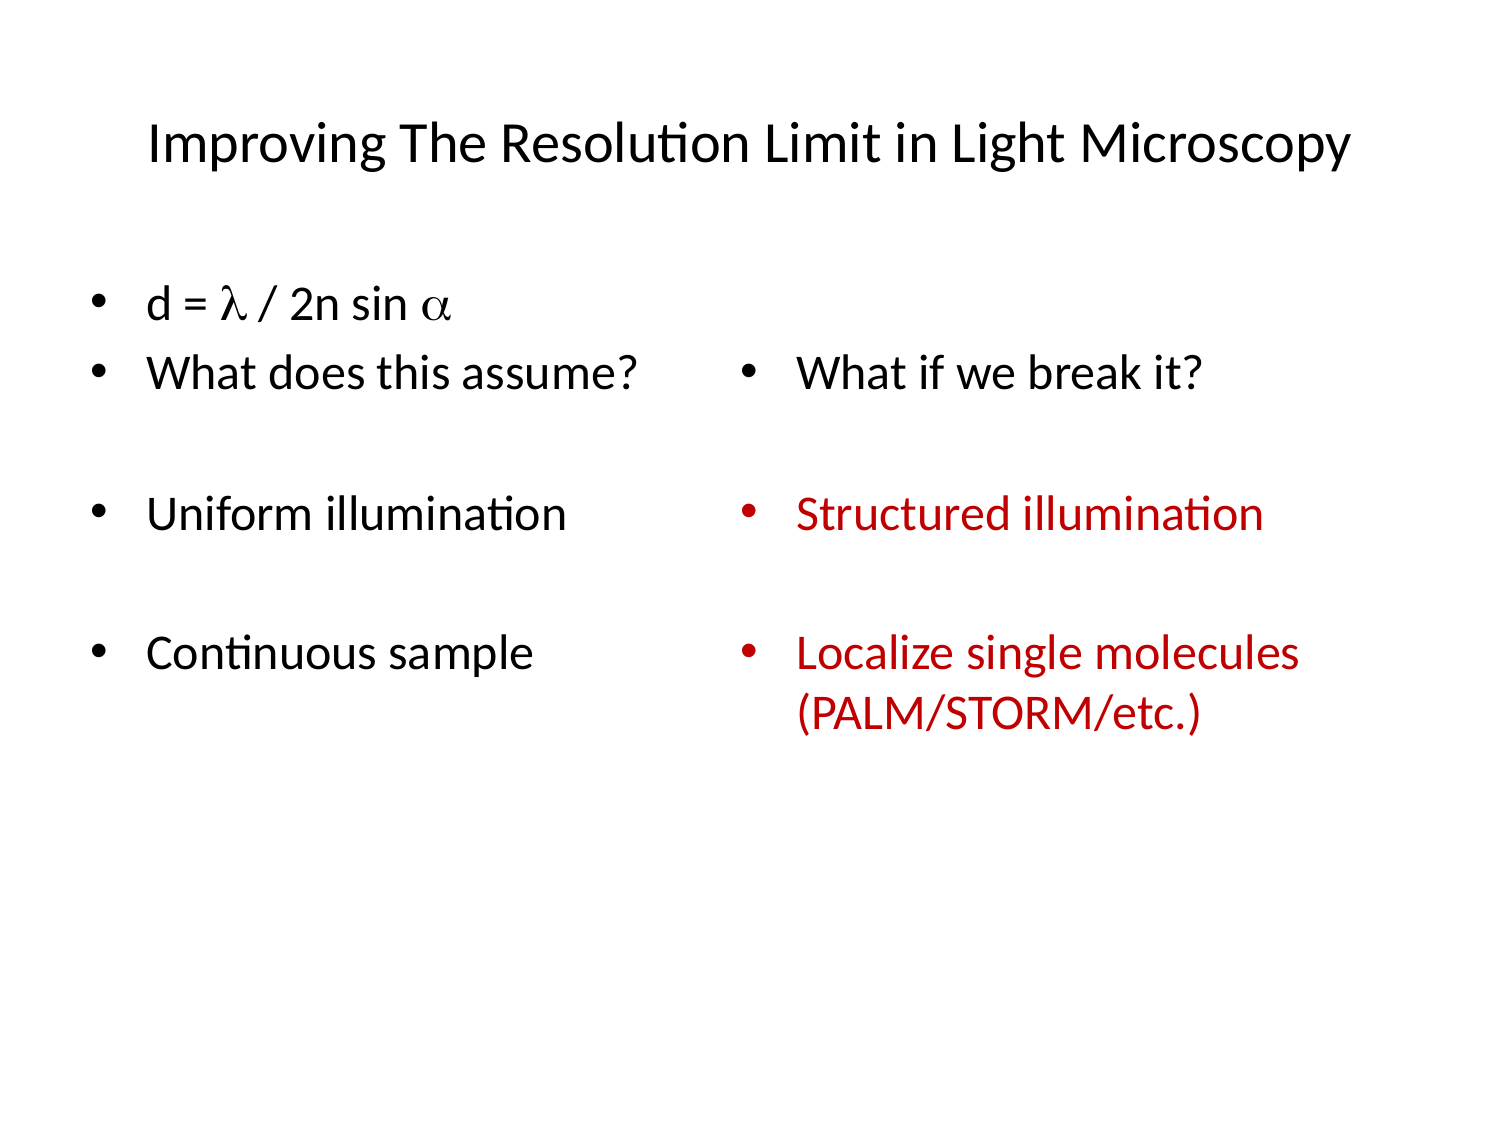

# Improving The Resolution Limit in Light Microscopy
d = λ / 2n sin α
What does this assume?

Uniform illumination

Continuous sample

What if we break it?

Structured illumination

Localize single molecules (PALM/STORM/etc.)